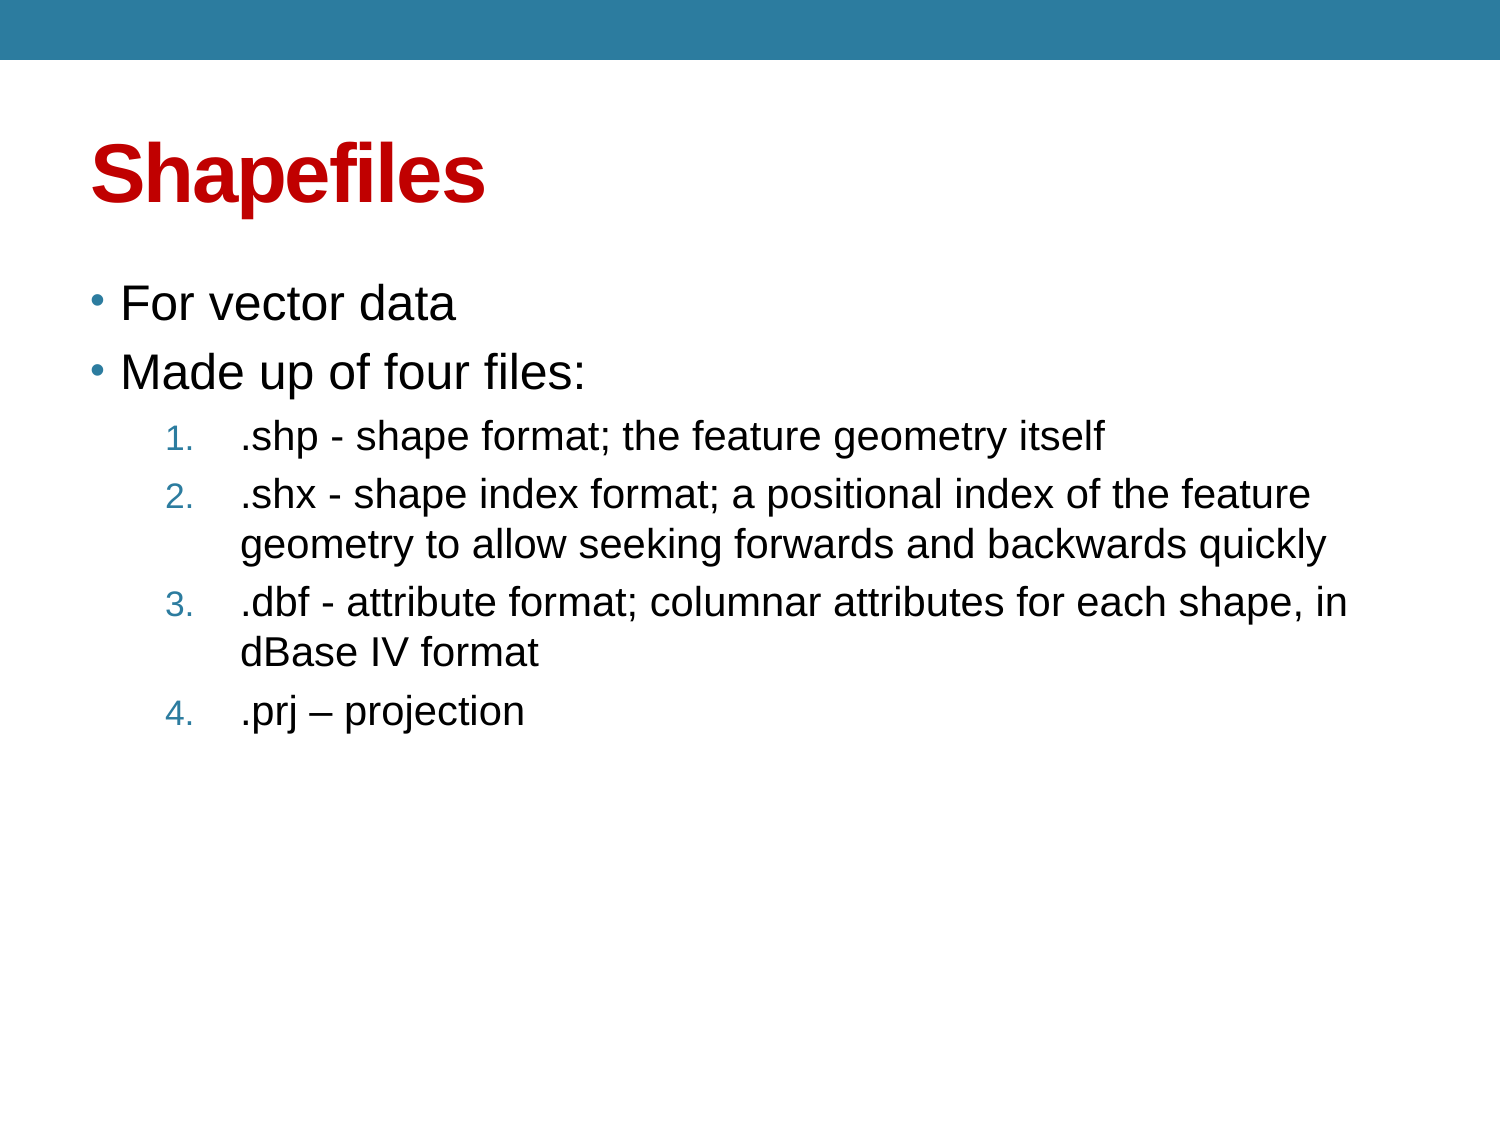

# Shapefiles
For vector data
Made up of four files:
.shp - shape format; the feature geometry itself
.shx - shape index format; a positional index of the feature geometry to allow seeking forwards and backwards quickly
.dbf - attribute format; columnar attributes for each shape, in dBase IV format
.prj – projection